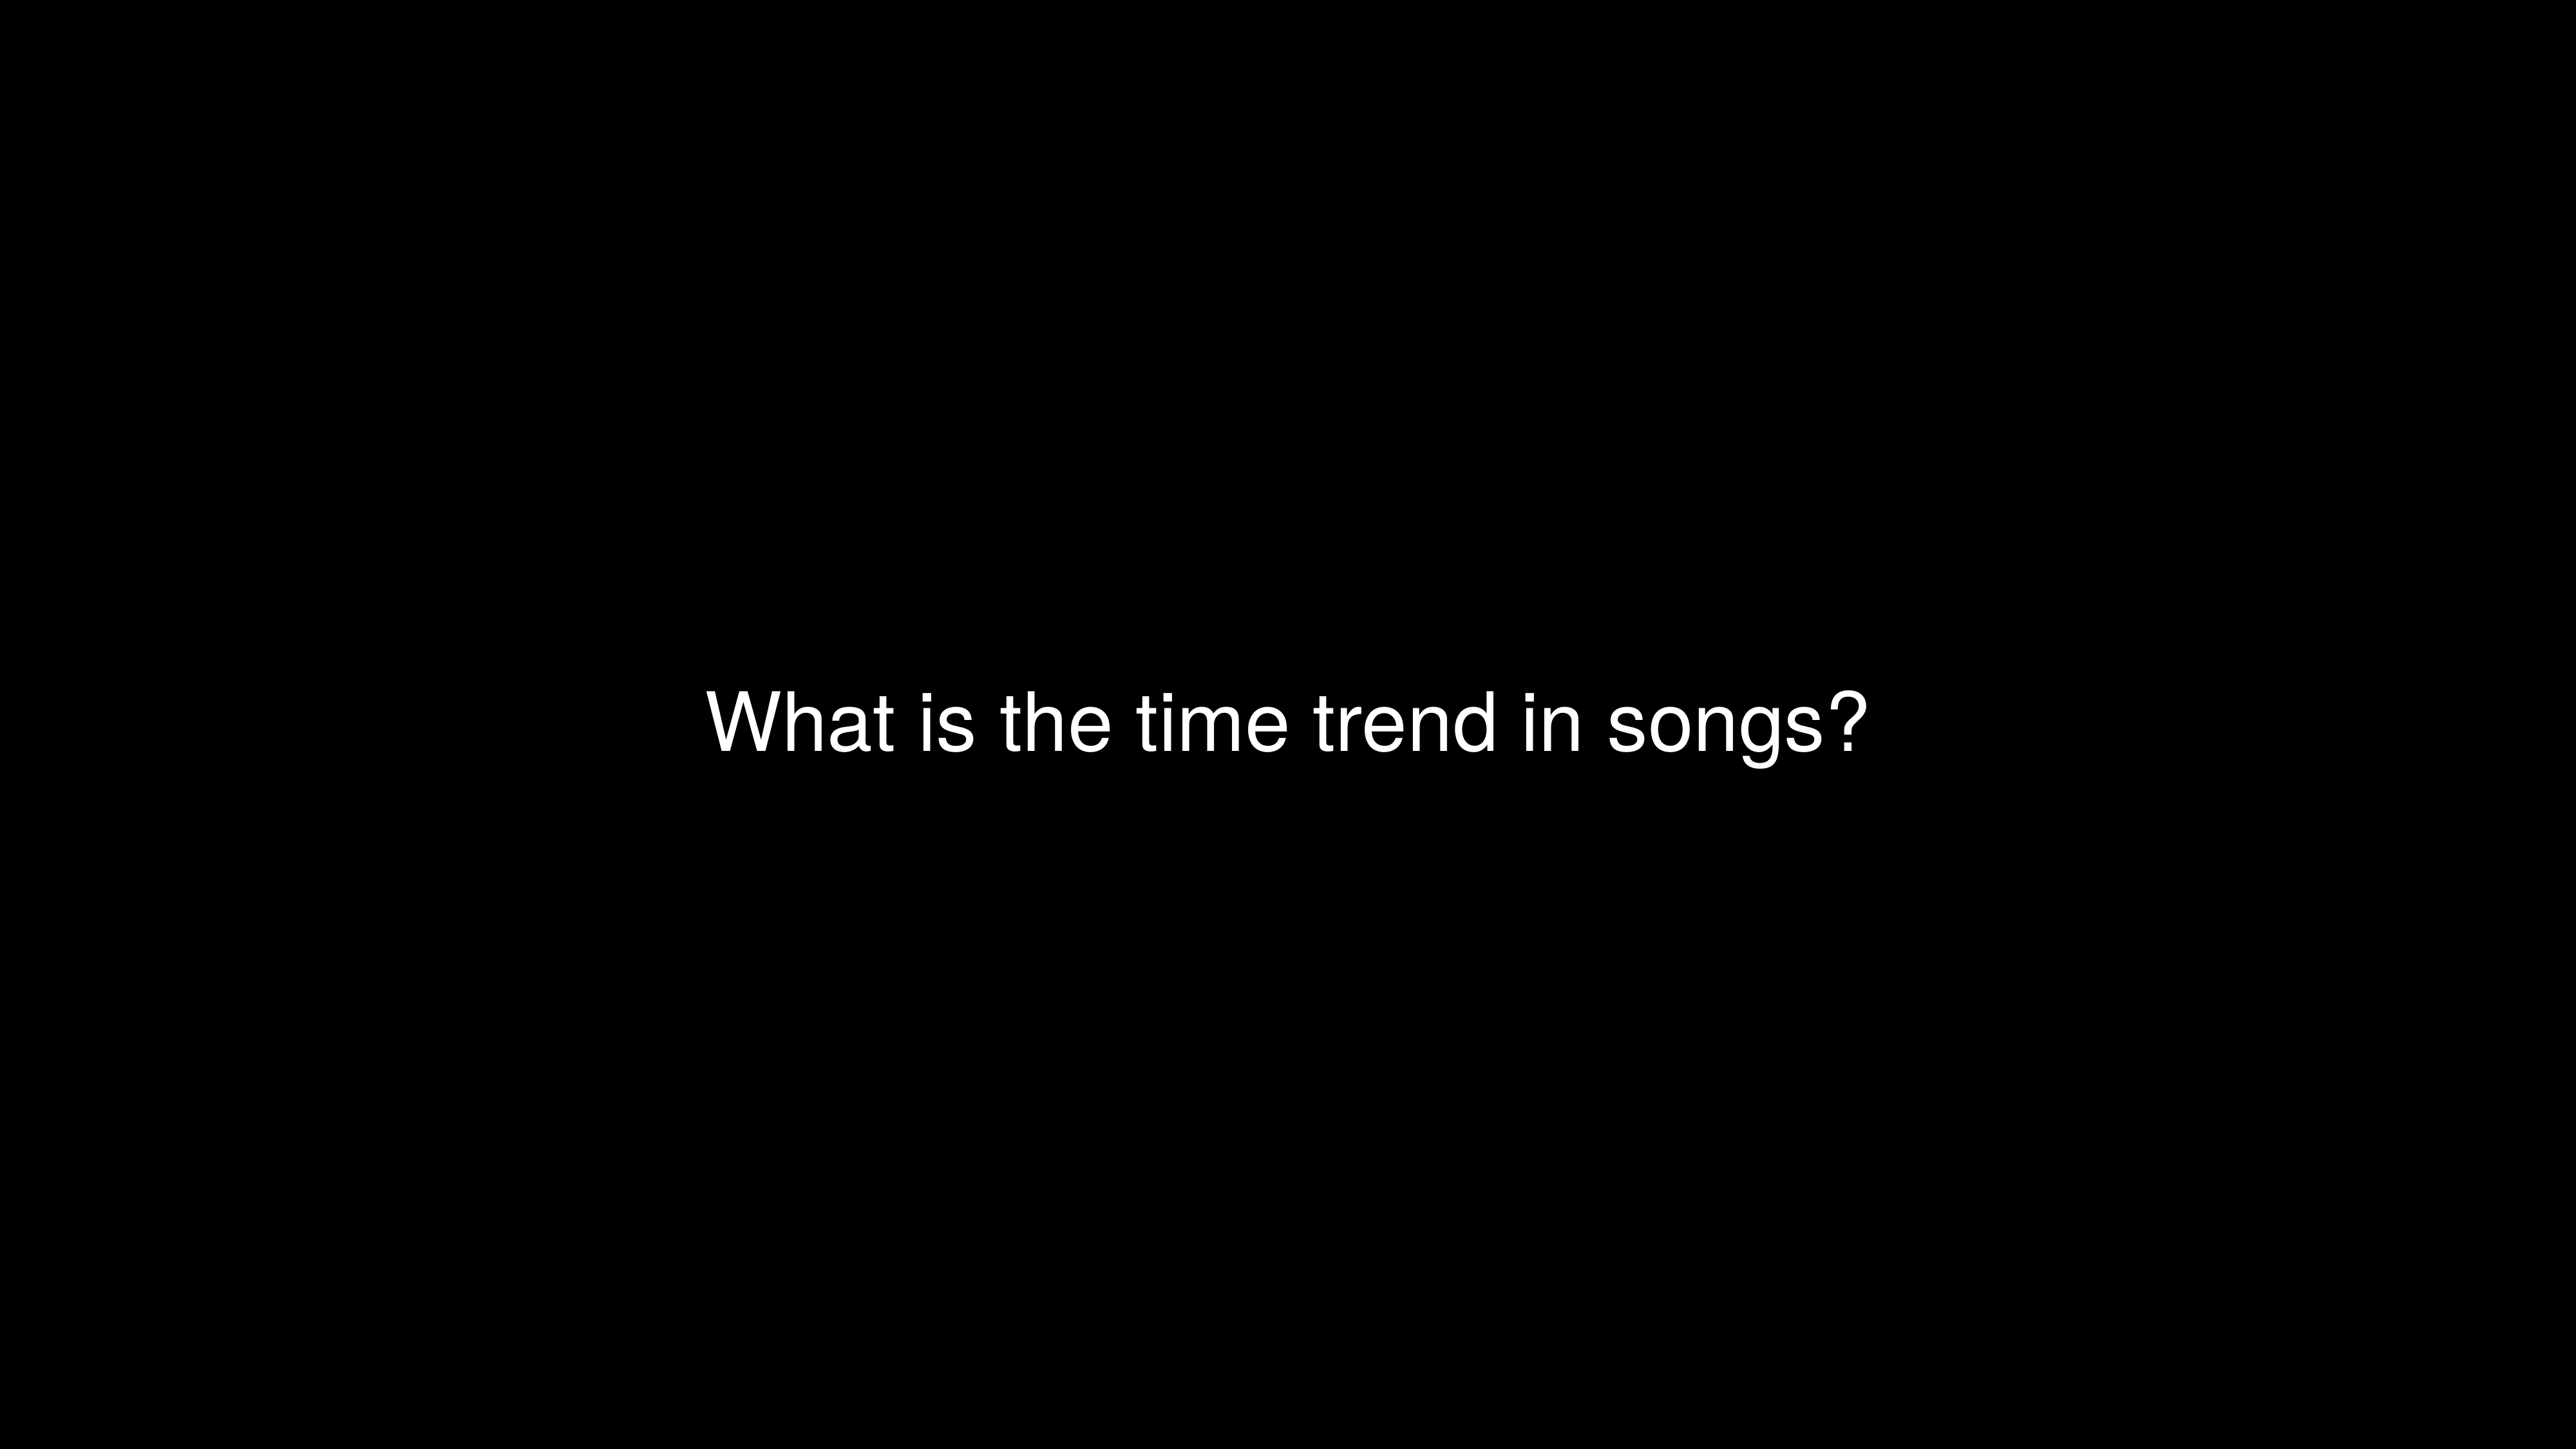

What is the time trend in songs?